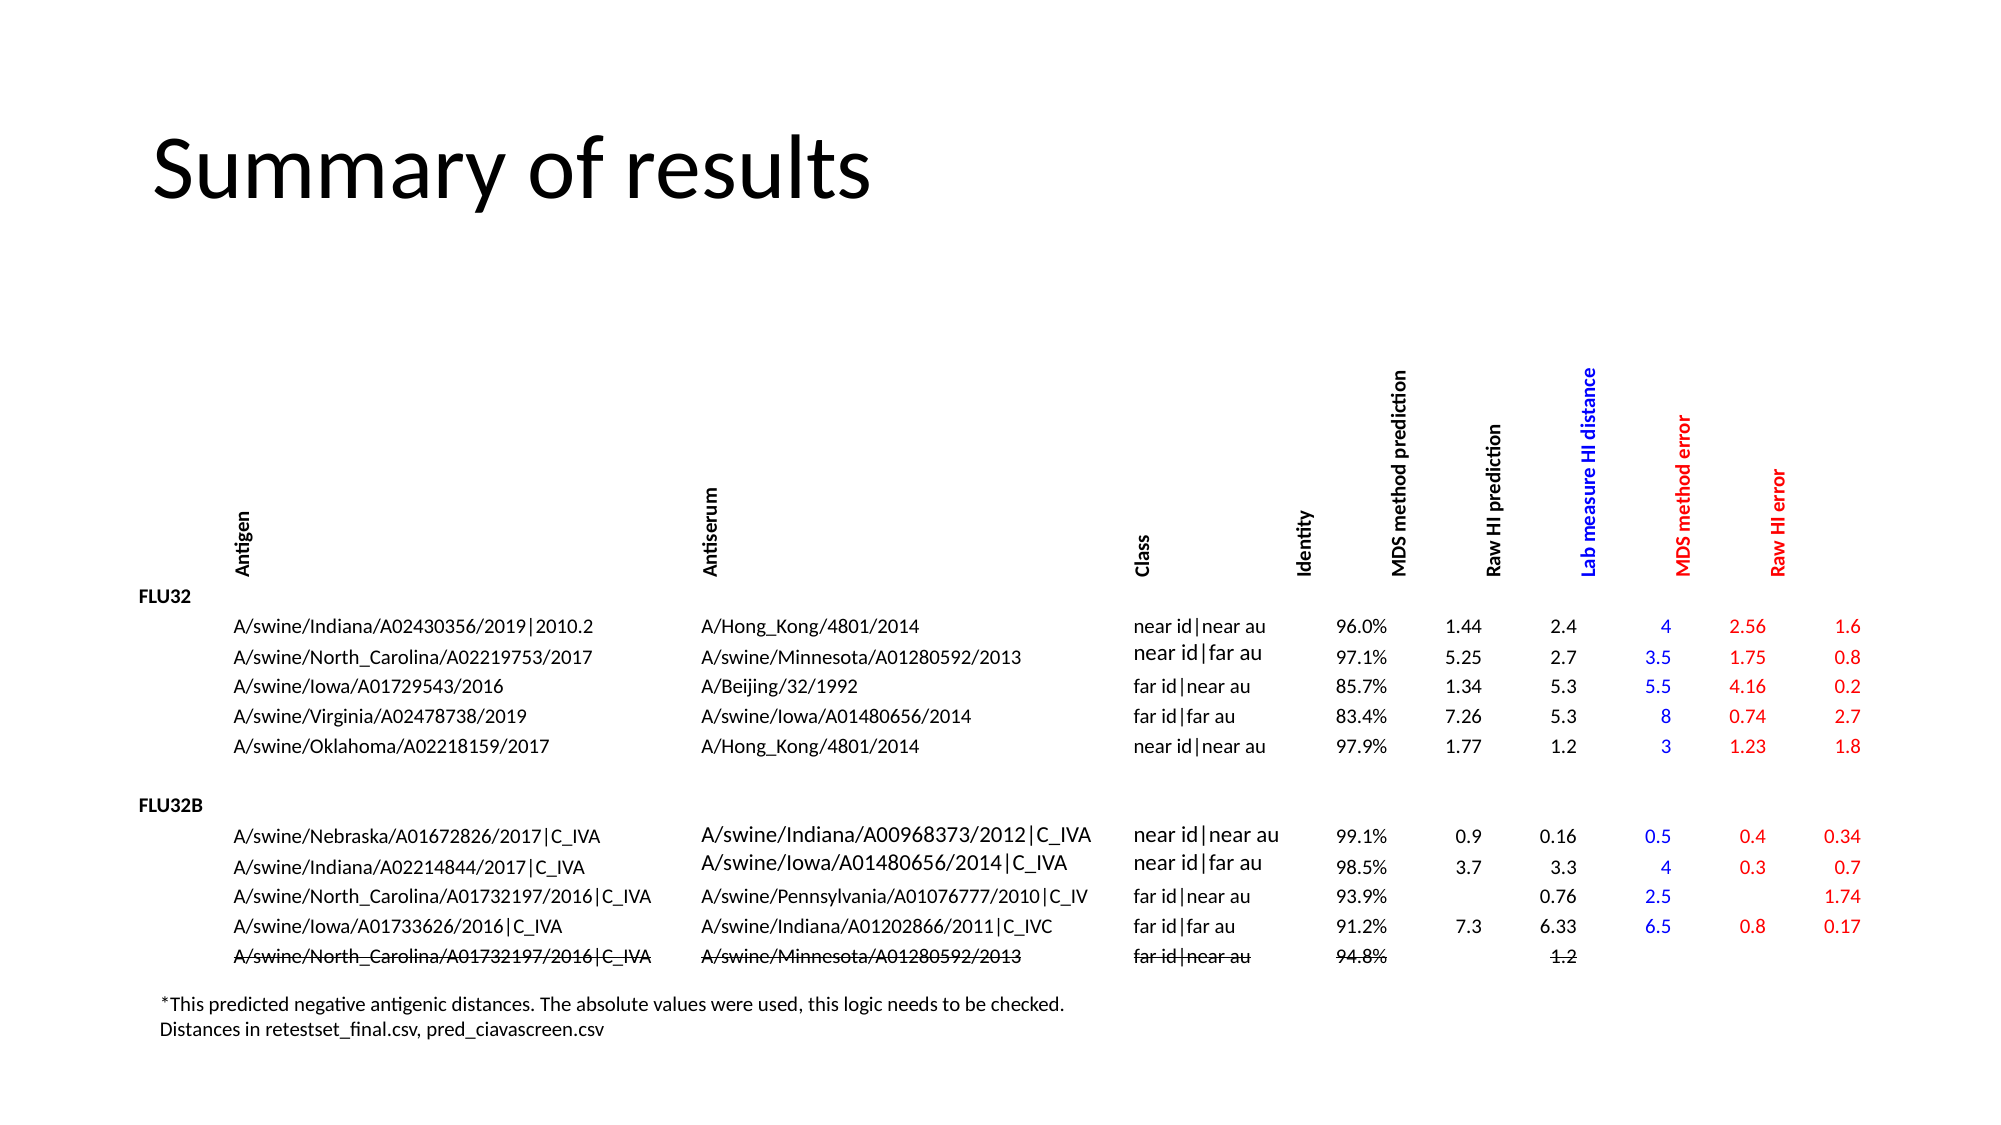

# Summary of results
|  | Antigen | Antiserum | Class | Identity | MDS method prediction | Raw HI prediction | Lab measure HI distance | MDS method error | Raw HI error |
| --- | --- | --- | --- | --- | --- | --- | --- | --- | --- |
| FLU32 |  |  |  |  |  |  |  |  |  |
|  | A/swine/Indiana/A02430356/2019|2010.2 | A/Hong\_Kong/4801/2014 | near id|near au | 96.0% | 1.44 | 2.4 | 4 | 2.56 | 1.6 |
|  | A/swine/North\_Carolina/A02219753/2017 | A/swine/Minnesota/A01280592/2013 | near id|far au | 97.1% | 5.25 | 2.7 | 3.5 | 1.75 | 0.8 |
|  | A/swine/Iowa/A01729543/2016 | A/Beijing/32/1992 | far id|near au | 85.7% | 1.34 | 5.3 | 5.5 | 4.16 | 0.2 |
|  | A/swine/Virginia/A02478738/2019 | A/swine/Iowa/A01480656/2014 | far id|far au | 83.4% | 7.26 | 5.3 | 8 | 0.74 | 2.7 |
|  | A/swine/Oklahoma/A02218159/2017 | A/Hong\_Kong/4801/2014 | near id|near au | 97.9% | 1.77 | 1.2 | 3 | 1.23 | 1.8 |
|  |  |  |  |  |  |  |  |  |  |
| FLU32B |  |  |  |  |  |  |  |  |  |
|  | A/swine/Nebraska/A01672826/2017|C\_IVA | A/swine/Indiana/A00968373/2012|C\_IVA | near id|near au | 99.1% | 0.9 | 0.16 | 0.5 | 0.4 | 0.34 |
|  | A/swine/Indiana/A02214844/2017|C\_IVA | A/swine/Iowa/A01480656/2014|C\_IVA | near id|far au | 98.5% | 3.7 | 3.3 | 4 | 0.3 | 0.7 |
|  | A/swine/North\_Carolina/A01732197/2016|C\_IVA | A/swine/Pennsylvania/A01076777/2010|C\_IV | far id|near au | 93.9% |  | 0.76 | 2.5 |  | 1.74 |
|  | A/swine/Iowa/A01733626/2016|C\_IVA | A/swine/Indiana/A01202866/2011|C\_IVC | far id|far au | 91.2% | 7.3 | 6.33 | 6.5 | 0.8 | 0.17 |
|  | A/swine/North\_Carolina/A01732197/2016|C\_IVA | A/swine/Minnesota/A01280592/2013 | far id|near au | 94.8% |  | 1.2 |  |  |  |
*This predicted negative antigenic distances. The absolute values were used, this logic needs to be checked.
Distances in retestset_final.csv, pred_ciavascreen.csv